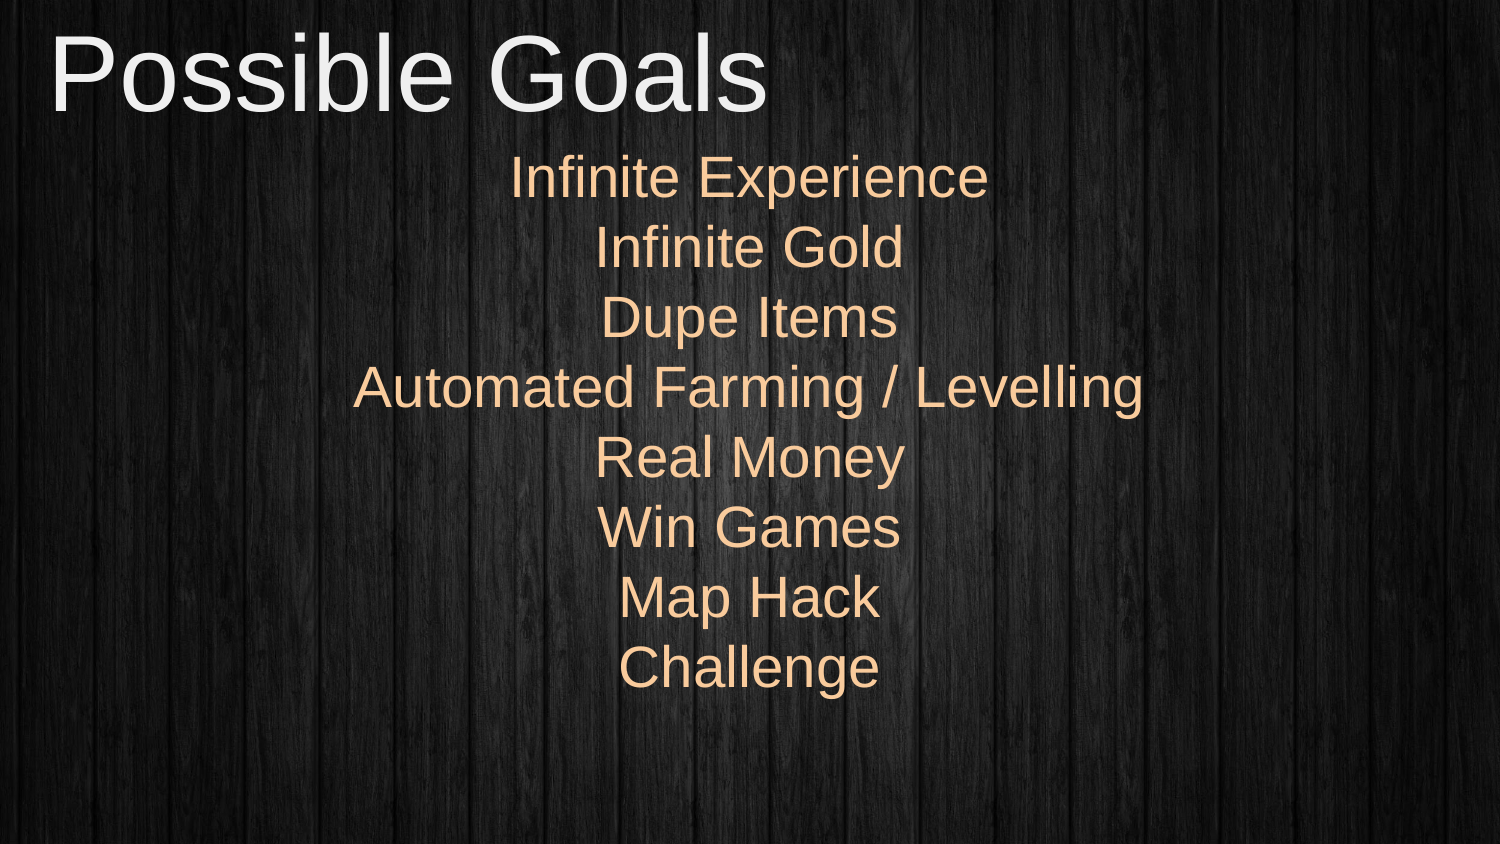

# Possible Goals
Infinite Experience
Infinite Gold
Dupe Items
Automated Farming / Levelling
Real Money
Win Games
Map Hack
Challenge